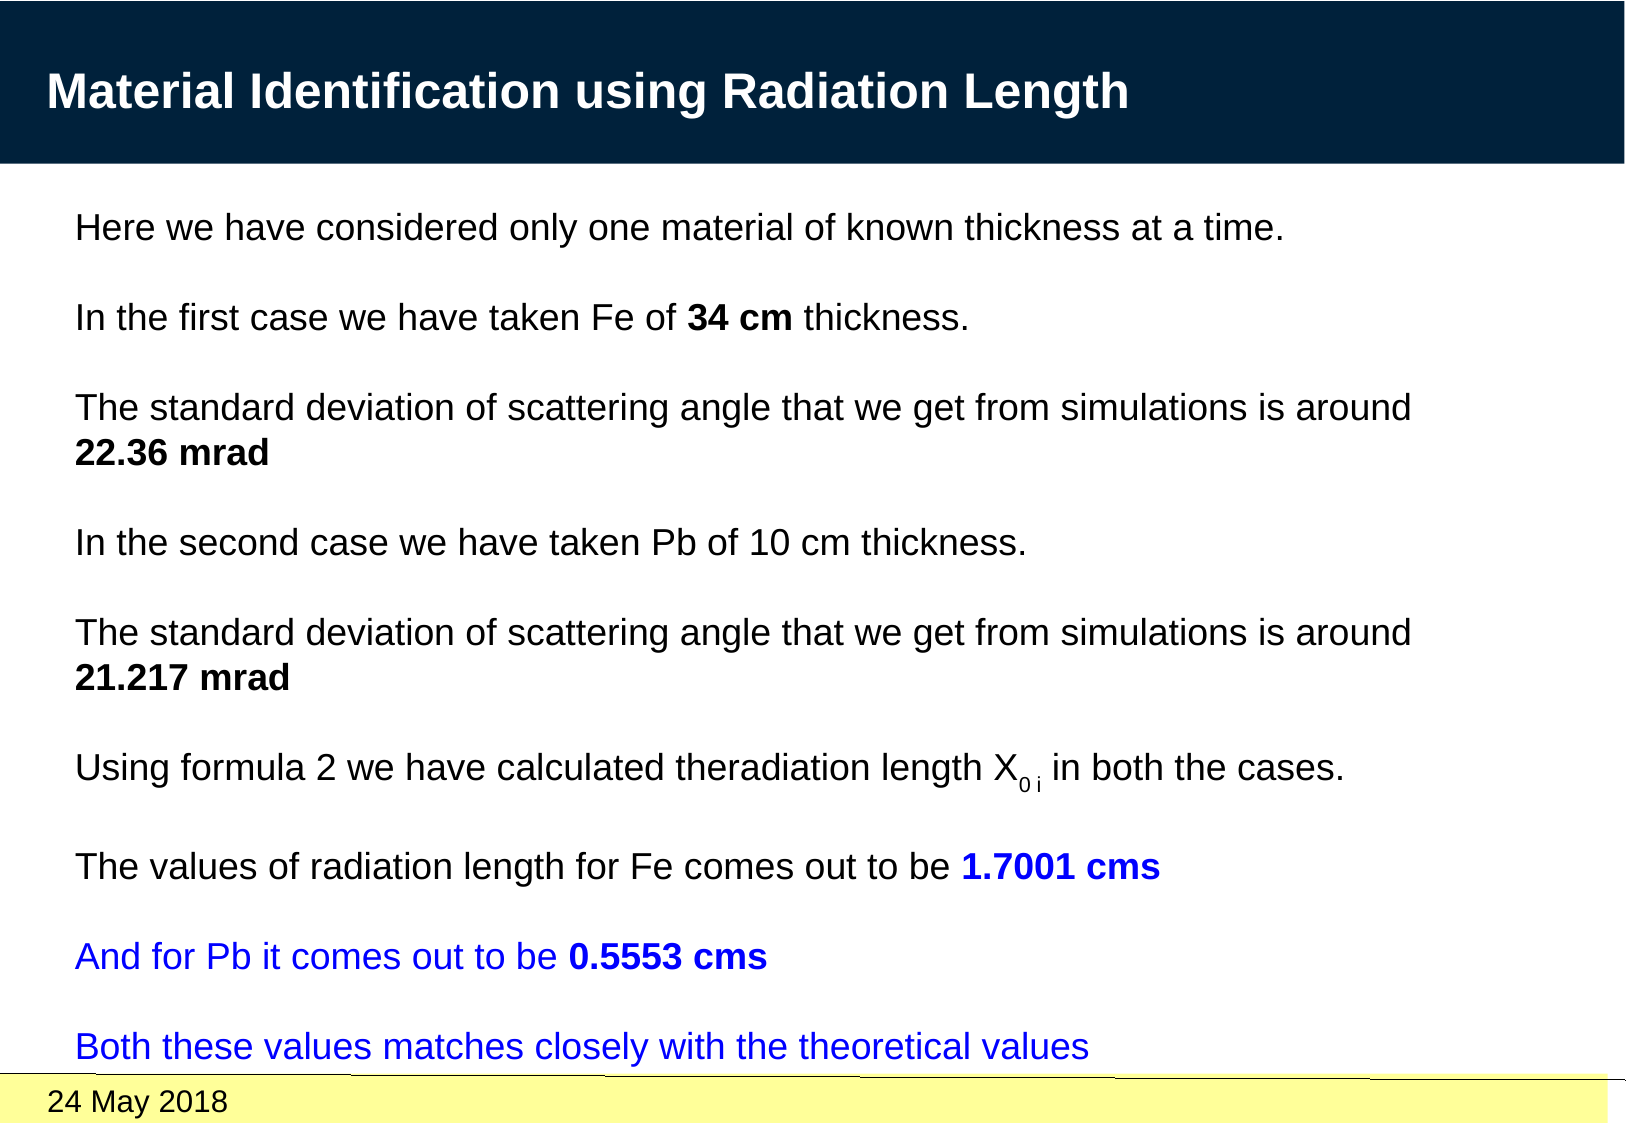

Material Identification using Radiation Length
Here we have considered only one material of known thickness at a time.

In the first case we have taken Fe of 34 cm thickness.

The standard deviation of scattering angle that we get from simulations is around 22.36 mrad

In the second case we have taken Pb of 10 cm thickness.

The standard deviation of scattering angle that we get from simulations is around 21.217 mrad

Using formula 2 we have calculated theradiation length X0 i in both the cases.

The values of radiation length for Fe comes out to be 1.7001 cms

And for Pb it comes out to be 0.5553 cms

Both these values matches closely with the theoretical values
    24 May 2018																		16